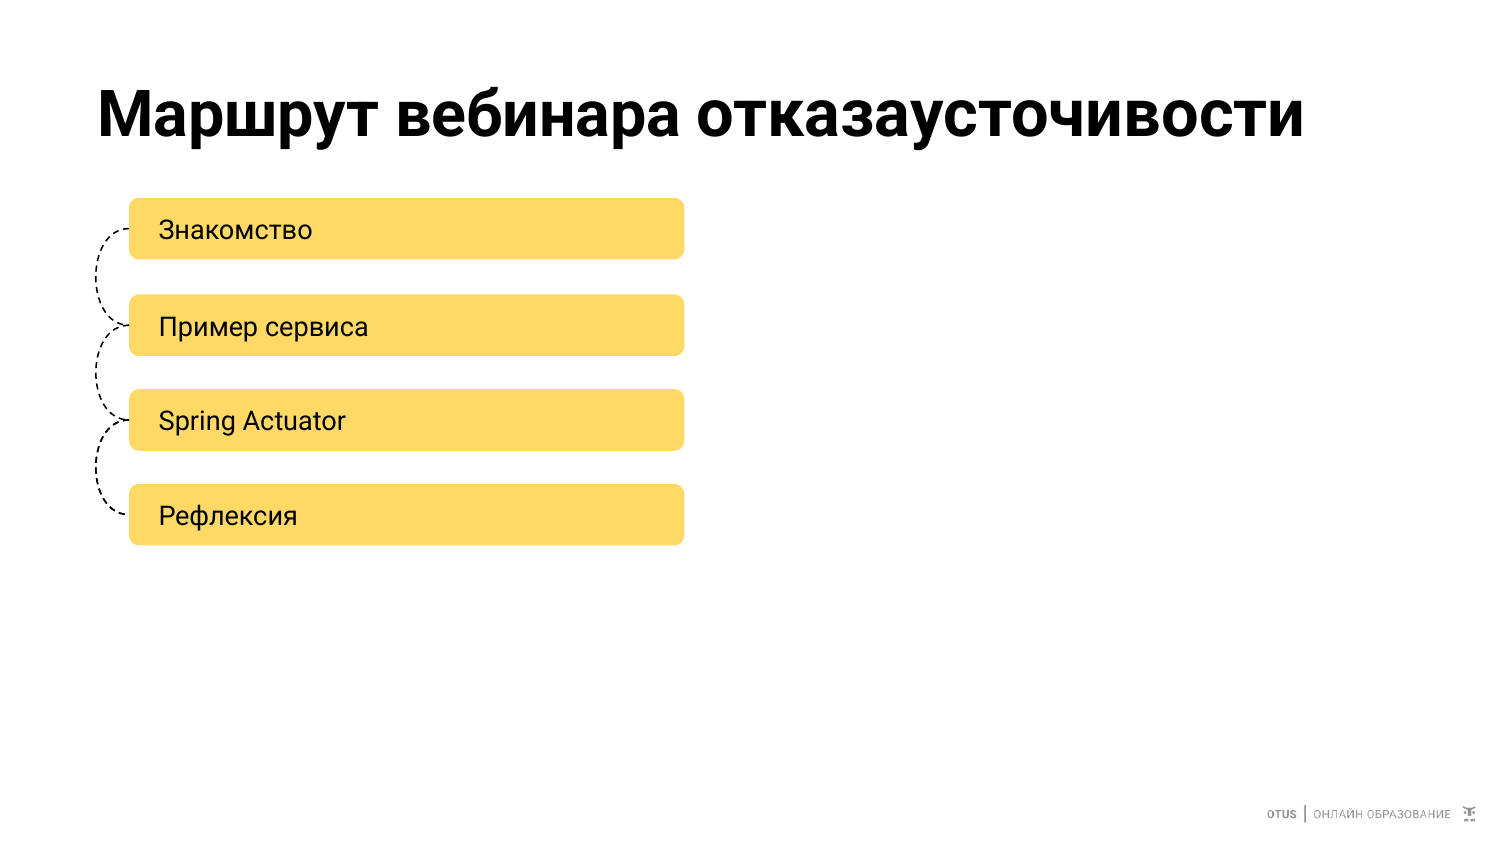

# Маршрут вебинара отказаусточивости
Знакомство
Пример сервиса
Spring Actuator
Рефлексия